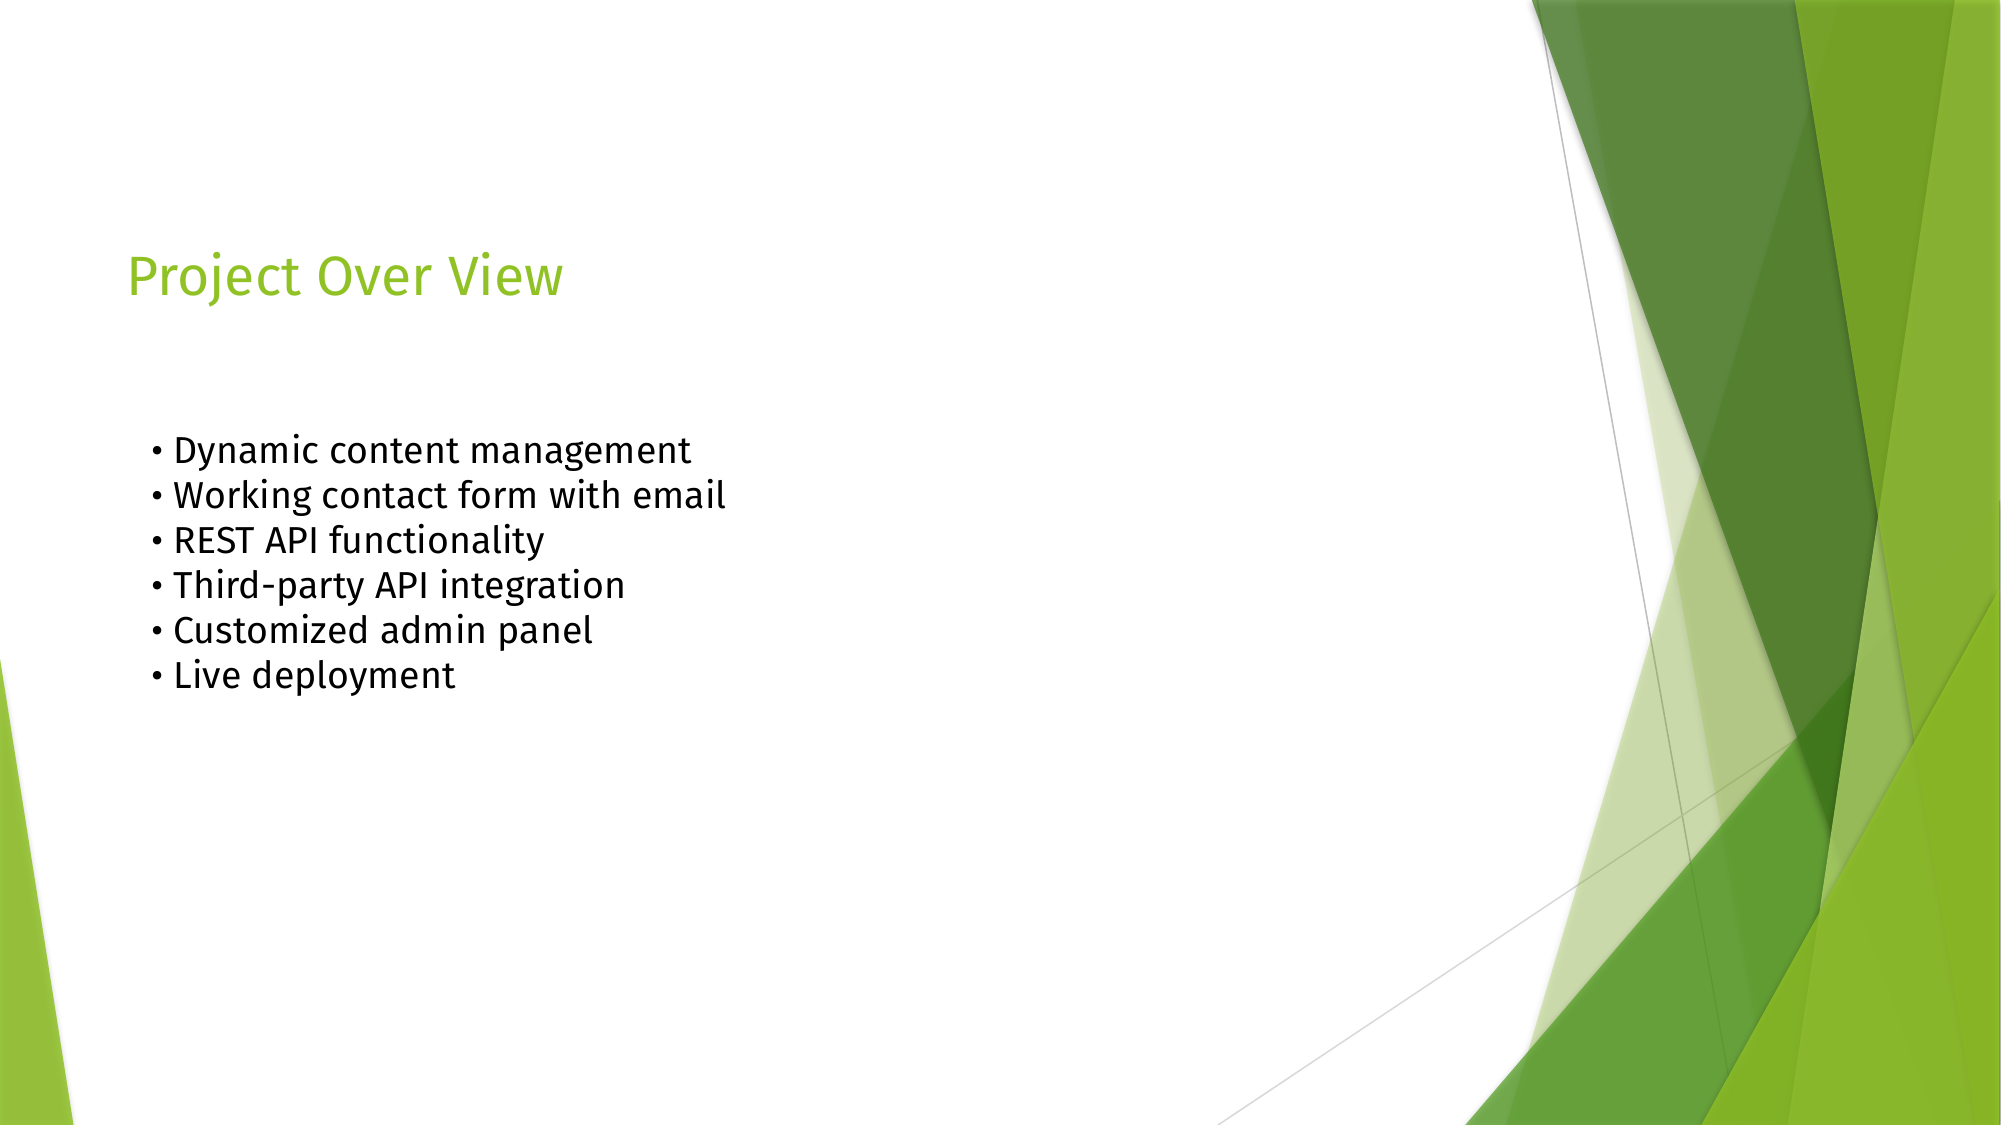

# Project Over View
• Dynamic content management
• Working contact form with email
• REST API functionality
• Third-party API integration
• Customized admin panel
• Live deployment